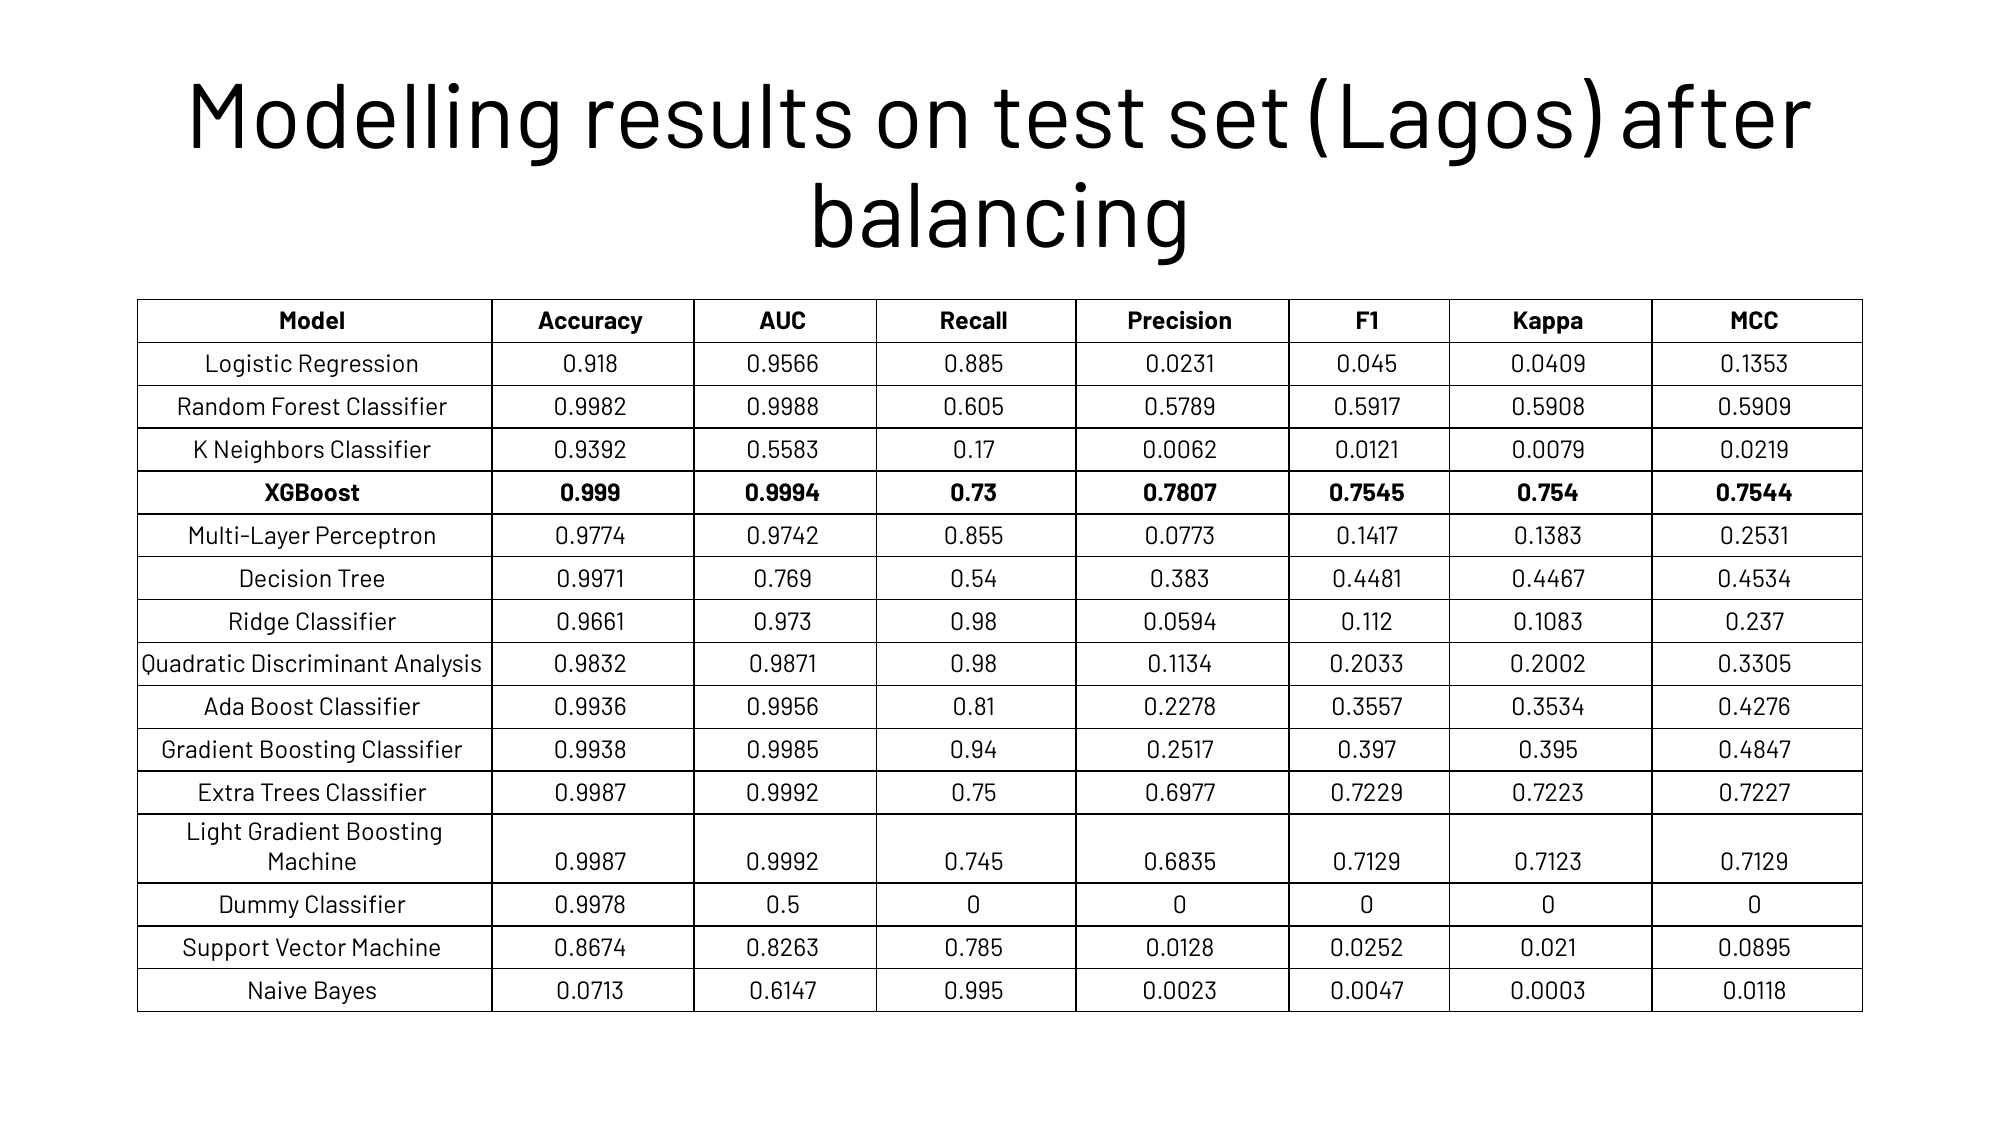

# Modelling results on test set (Lagos) after balancing
| Model | Accuracy | AUC | Recall | Precision | F1 | Kappa | MCC |
| --- | --- | --- | --- | --- | --- | --- | --- |
| Logistic Regression | 0.918 | 0.9566 | 0.885 | 0.0231 | 0.045 | 0.0409 | 0.1353 |
| Random Forest Classifier | 0.9982 | 0.9988 | 0.605 | 0.5789 | 0.5917 | 0.5908 | 0.5909 |
| K Neighbors Classifier | 0.9392 | 0.5583 | 0.17 | 0.0062 | 0.0121 | 0.0079 | 0.0219 |
| XGBoost | 0.999 | 0.9994 | 0.73 | 0.7807 | 0.7545 | 0.754 | 0.7544 |
| Multi-Layer Perceptron | 0.9774 | 0.9742 | 0.855 | 0.0773 | 0.1417 | 0.1383 | 0.2531 |
| Decision Tree | 0.9971 | 0.769 | 0.54 | 0.383 | 0.4481 | 0.4467 | 0.4534 |
| Ridge Classifier | 0.9661 | 0.973 | 0.98 | 0.0594 | 0.112 | 0.1083 | 0.237 |
| Quadratic Discriminant Analysis | 0.9832 | 0.9871 | 0.98 | 0.1134 | 0.2033 | 0.2002 | 0.3305 |
| Ada Boost Classifier | 0.9936 | 0.9956 | 0.81 | 0.2278 | 0.3557 | 0.3534 | 0.4276 |
| Gradient Boosting Classifier | 0.9938 | 0.9985 | 0.94 | 0.2517 | 0.397 | 0.395 | 0.4847 |
| Extra Trees Classifier | 0.9987 | 0.9992 | 0.75 | 0.6977 | 0.7229 | 0.7223 | 0.7227 |
| Light Gradient Boosting Machine | 0.9987 | 0.9992 | 0.745 | 0.6835 | 0.7129 | 0.7123 | 0.7129 |
| Dummy Classifier | 0.9978 | 0.5 | 0 | 0 | 0 | 0 | 0 |
| Support Vector Machine | 0.8674 | 0.8263 | 0.785 | 0.0128 | 0.0252 | 0.021 | 0.0895 |
| Naive Bayes | 0.0713 | 0.6147 | 0.995 | 0.0023 | 0.0047 | 0.0003 | 0.0118 |